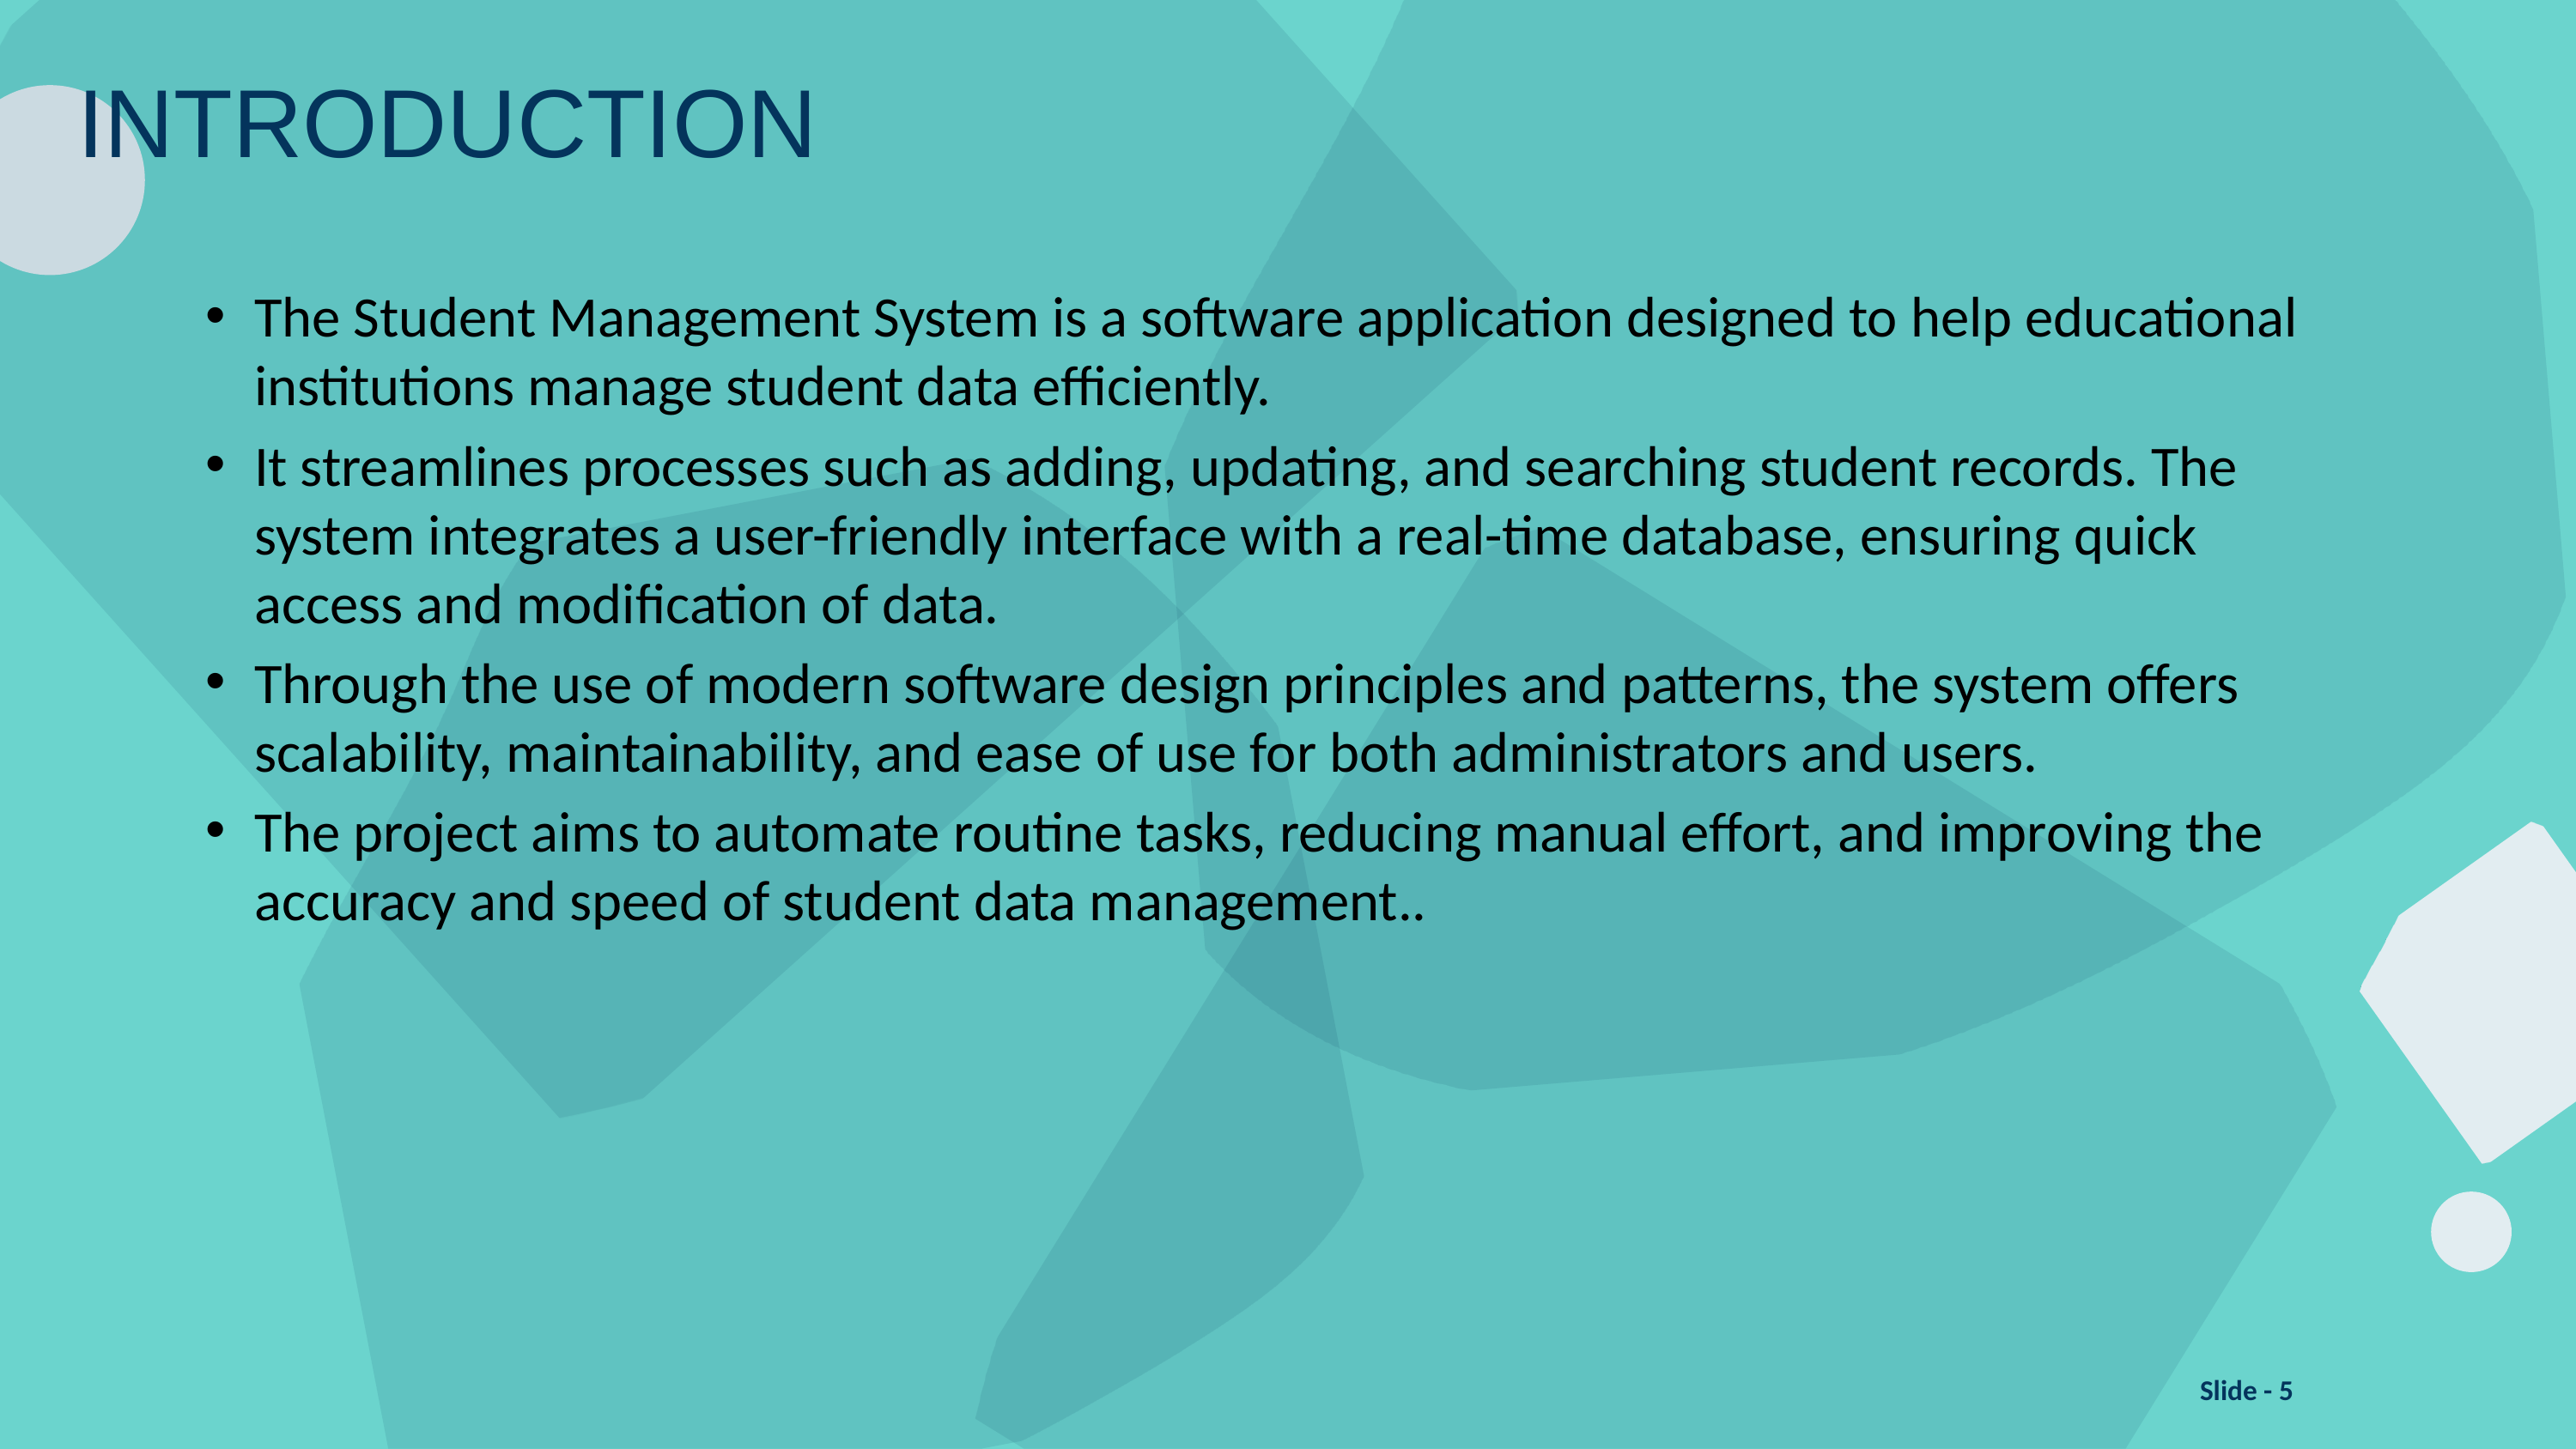

# INTRODUCTION
The Student Management System is a software application designed to help educational institutions manage student data efficiently.
It streamlines processes such as adding, updating, and searching student records. The system integrates a user-friendly interface with a real-time database, ensuring quick access and modification of data.
Through the use of modern software design principles and patterns, the system offers scalability, maintainability, and ease of use for both administrators and users.
The project aims to automate routine tasks, reducing manual effort, and improving the accuracy and speed of student data management..
Slide - 5